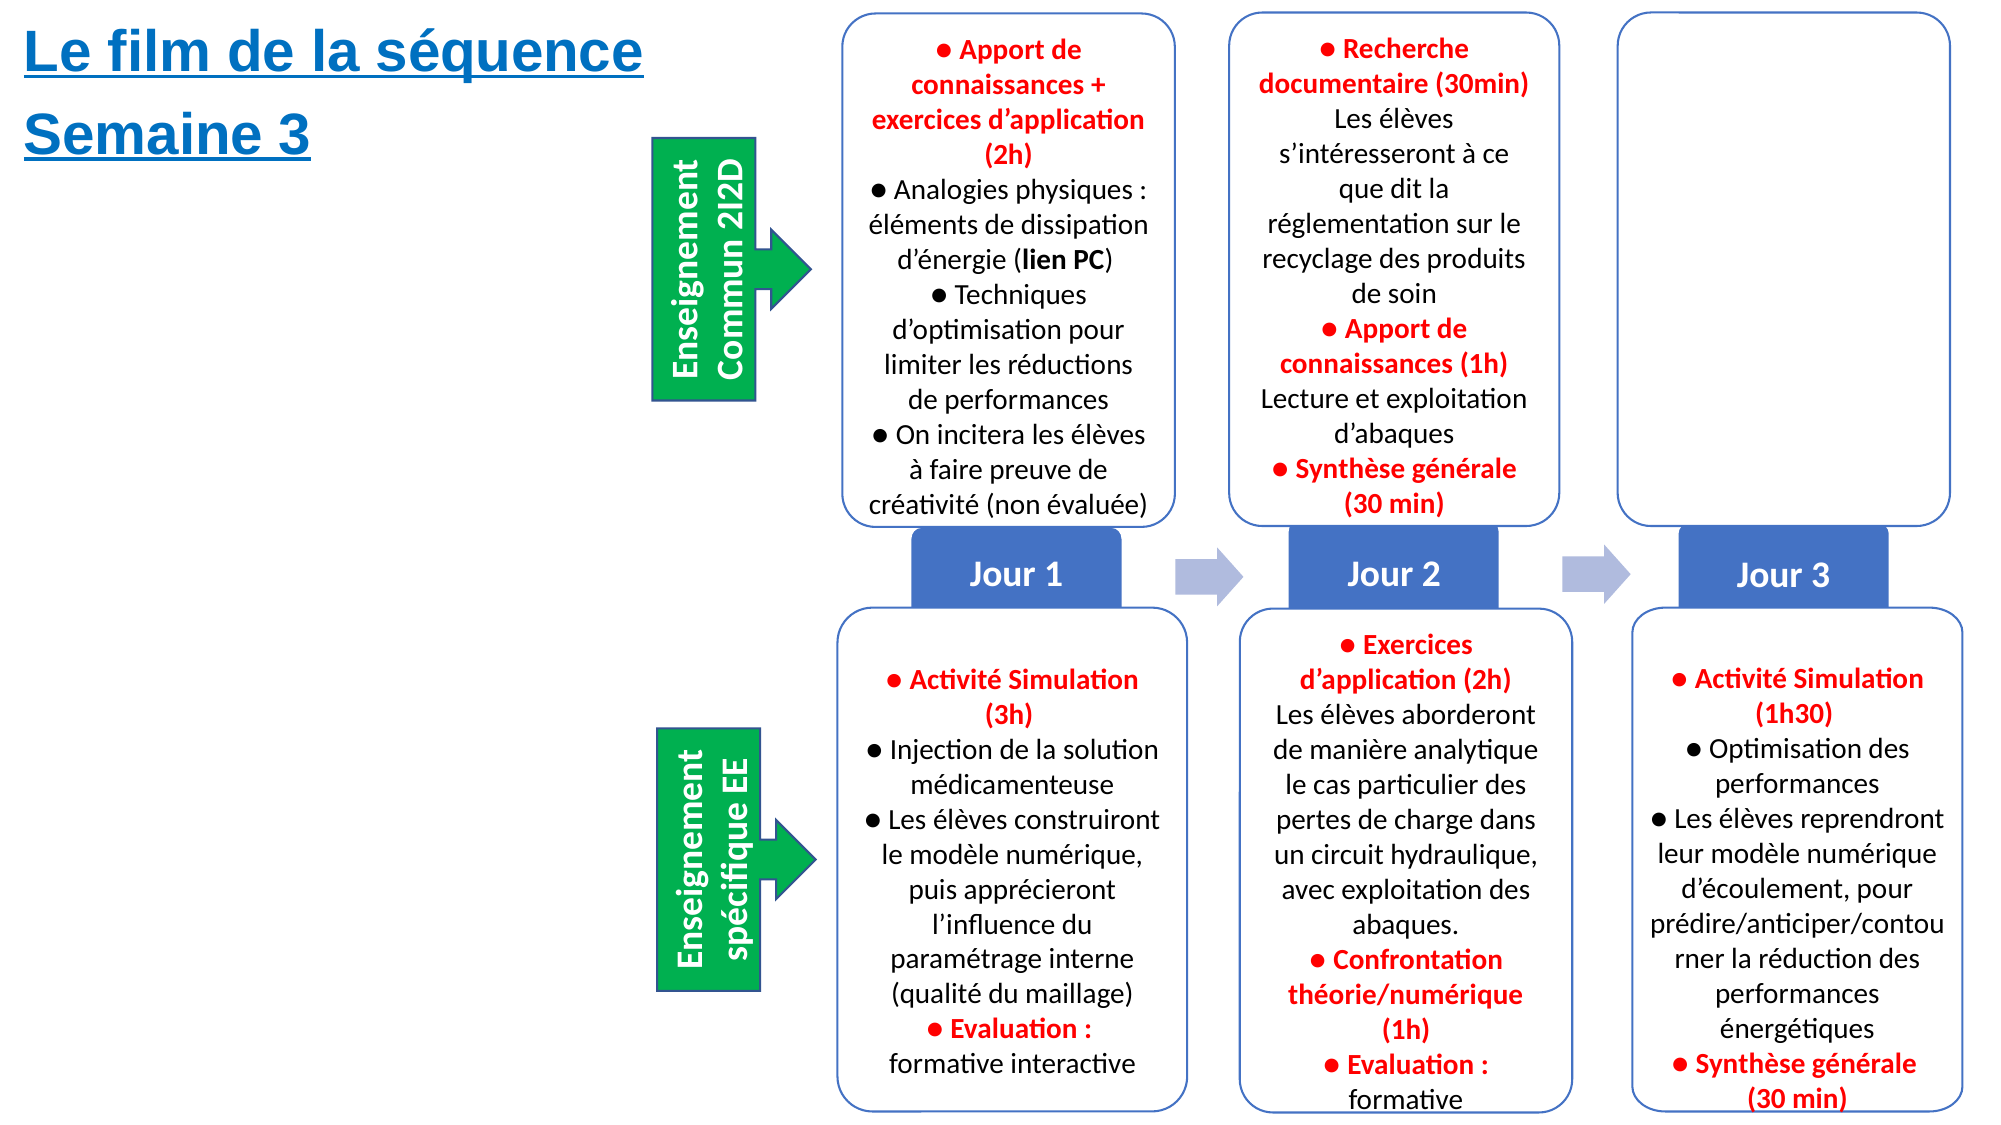

Le film de la séquence
Semaine 3
● Recherche documentaire (30min)
Les élèves s’intéresseront à ce que dit la réglementation sur le recyclage des produits de soin
● Apport de connaissances (1h)
Lecture et exploitation d’abaques
● Synthèse générale (30 min)

● Apport de connaissances + exercices d’application
 (2h)
● Analogies physiques : éléments de dissipation d’énergie (lien PC)
● Techniques d’optimisation pour limiter les réductions de performances
● On incitera les élèves à faire preuve de créativité (non évaluée)

Enseignement Commun 2I2D

Jour 3

Jour 1

● Activité Simulation (3h)
● Injection de la solution médicamenteuse
● Les élèves construiront le modèle numérique, puis apprécieront l’influence du paramétrage interne (qualité du maillage)
● Evaluation :
formative interactive

● Activité Simulation (1h30)
● Optimisation des performances
● Les élèves reprendront leur modèle numérique d’écoulement, pour prédire/anticiper/contourner la réduction des performances énergétiques
● Synthèse générale
(30 min)
Jour 2
● Exercices d’application (2h)
Les élèves aborderont de manière analytique le cas particulier des pertes de charge dans un circuit hydraulique, avec exploitation des abaques.
● Confrontation théorie/numérique (1h)
● Evaluation : formative

Enseignement Commun 2I2D
Enseignement spécifique EE